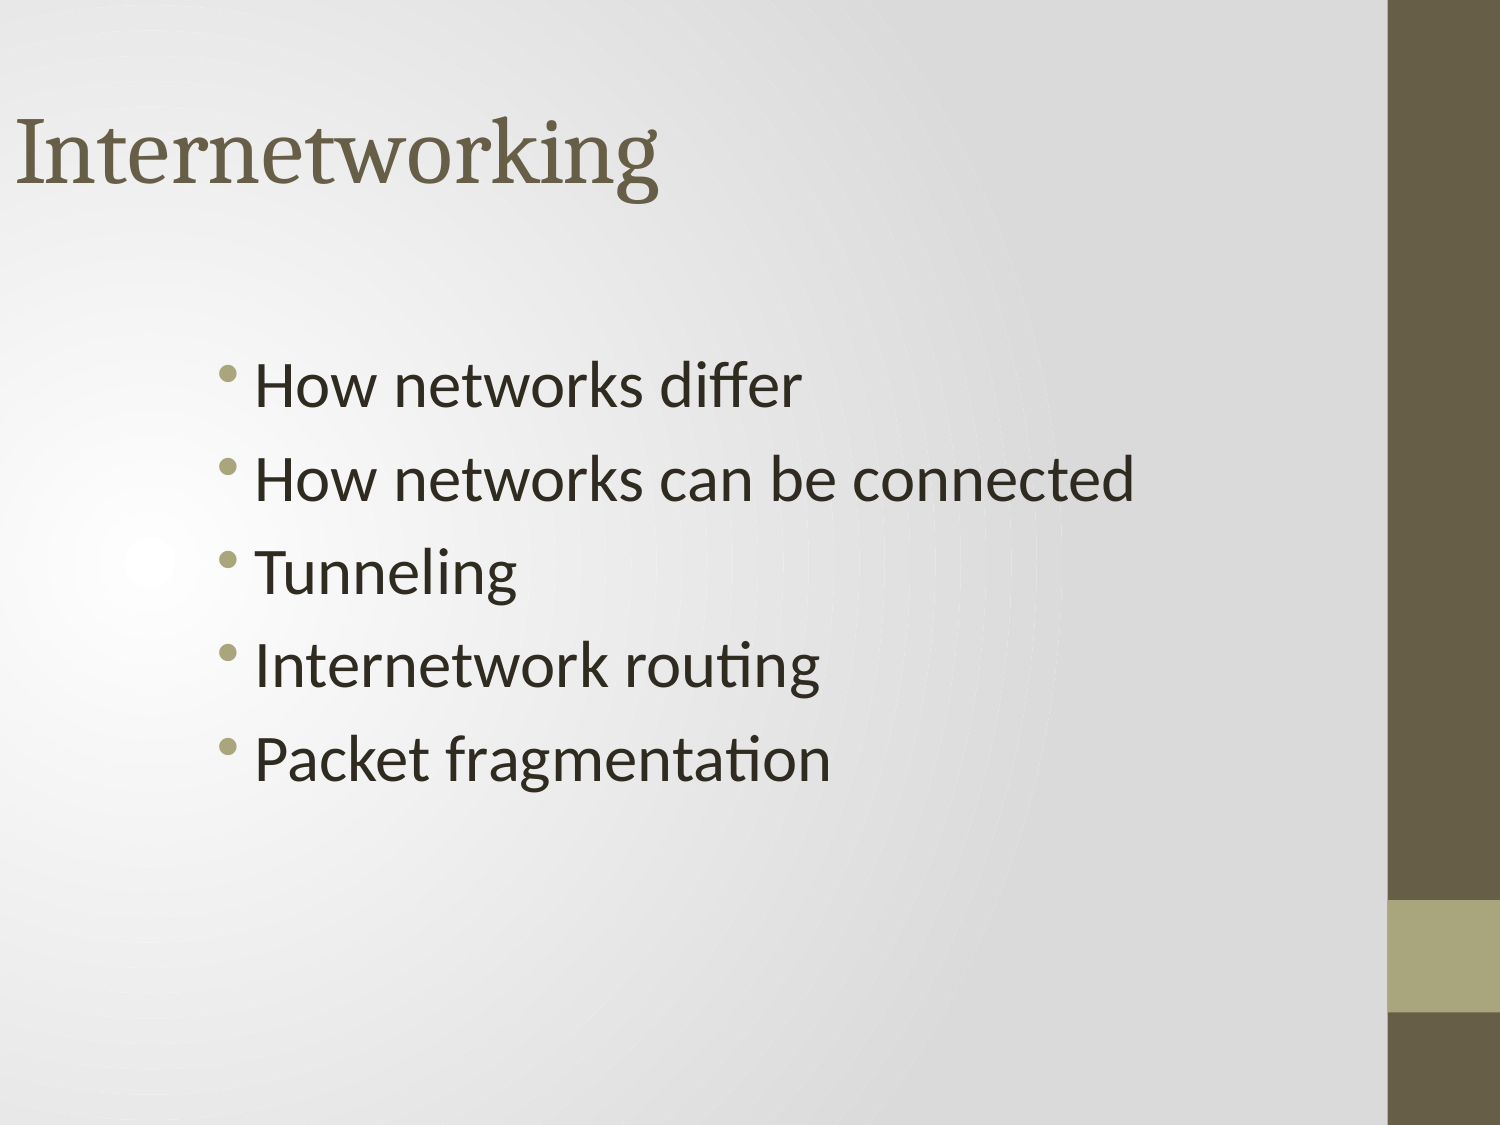

# Internetworking
How networks differ
How networks can be connected
Tunneling
Internetwork routing
Packet fragmentation